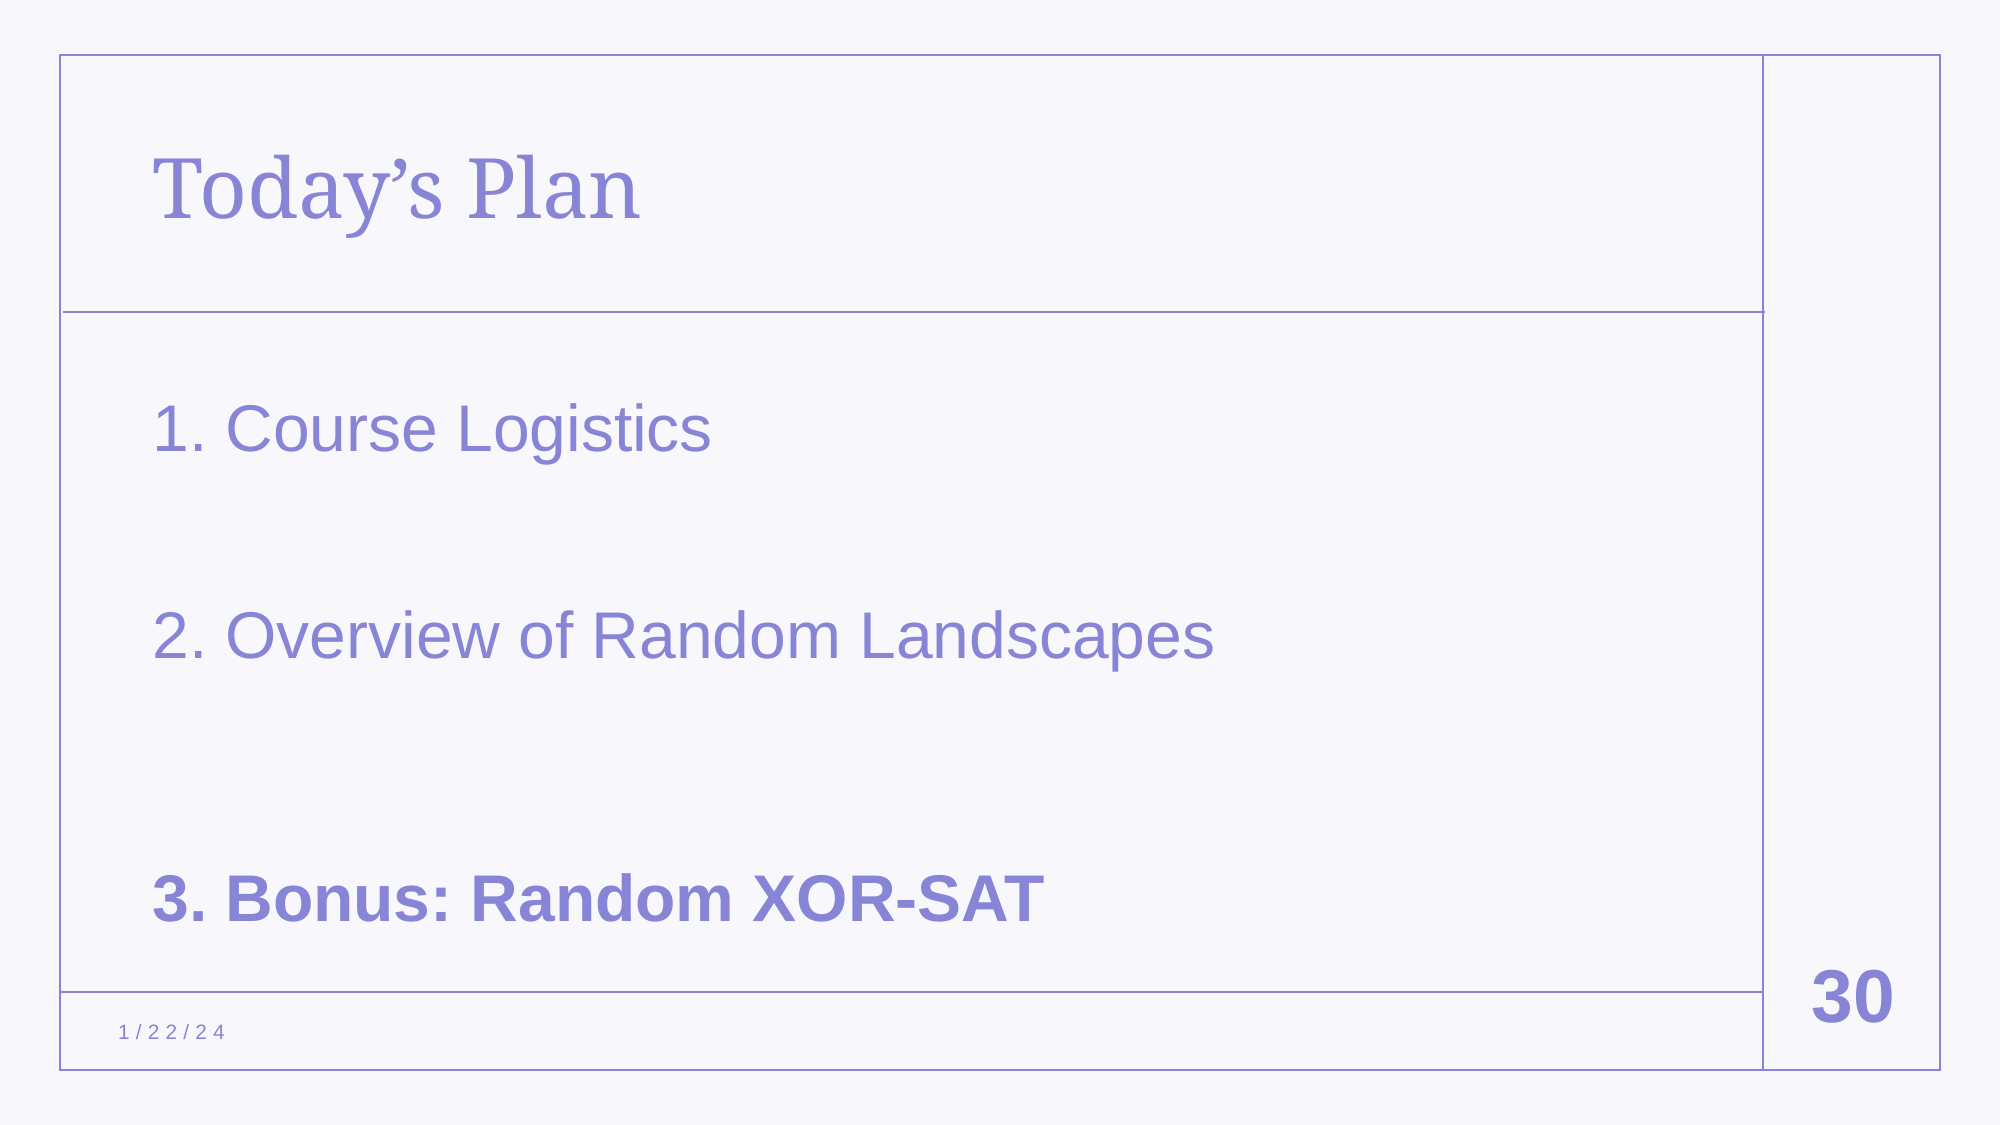

# Today’s Plan
1. Course Logistics

2. Overview of Random Landscapes

3. Bonus: Random XOR-SAT

30
1/22/24